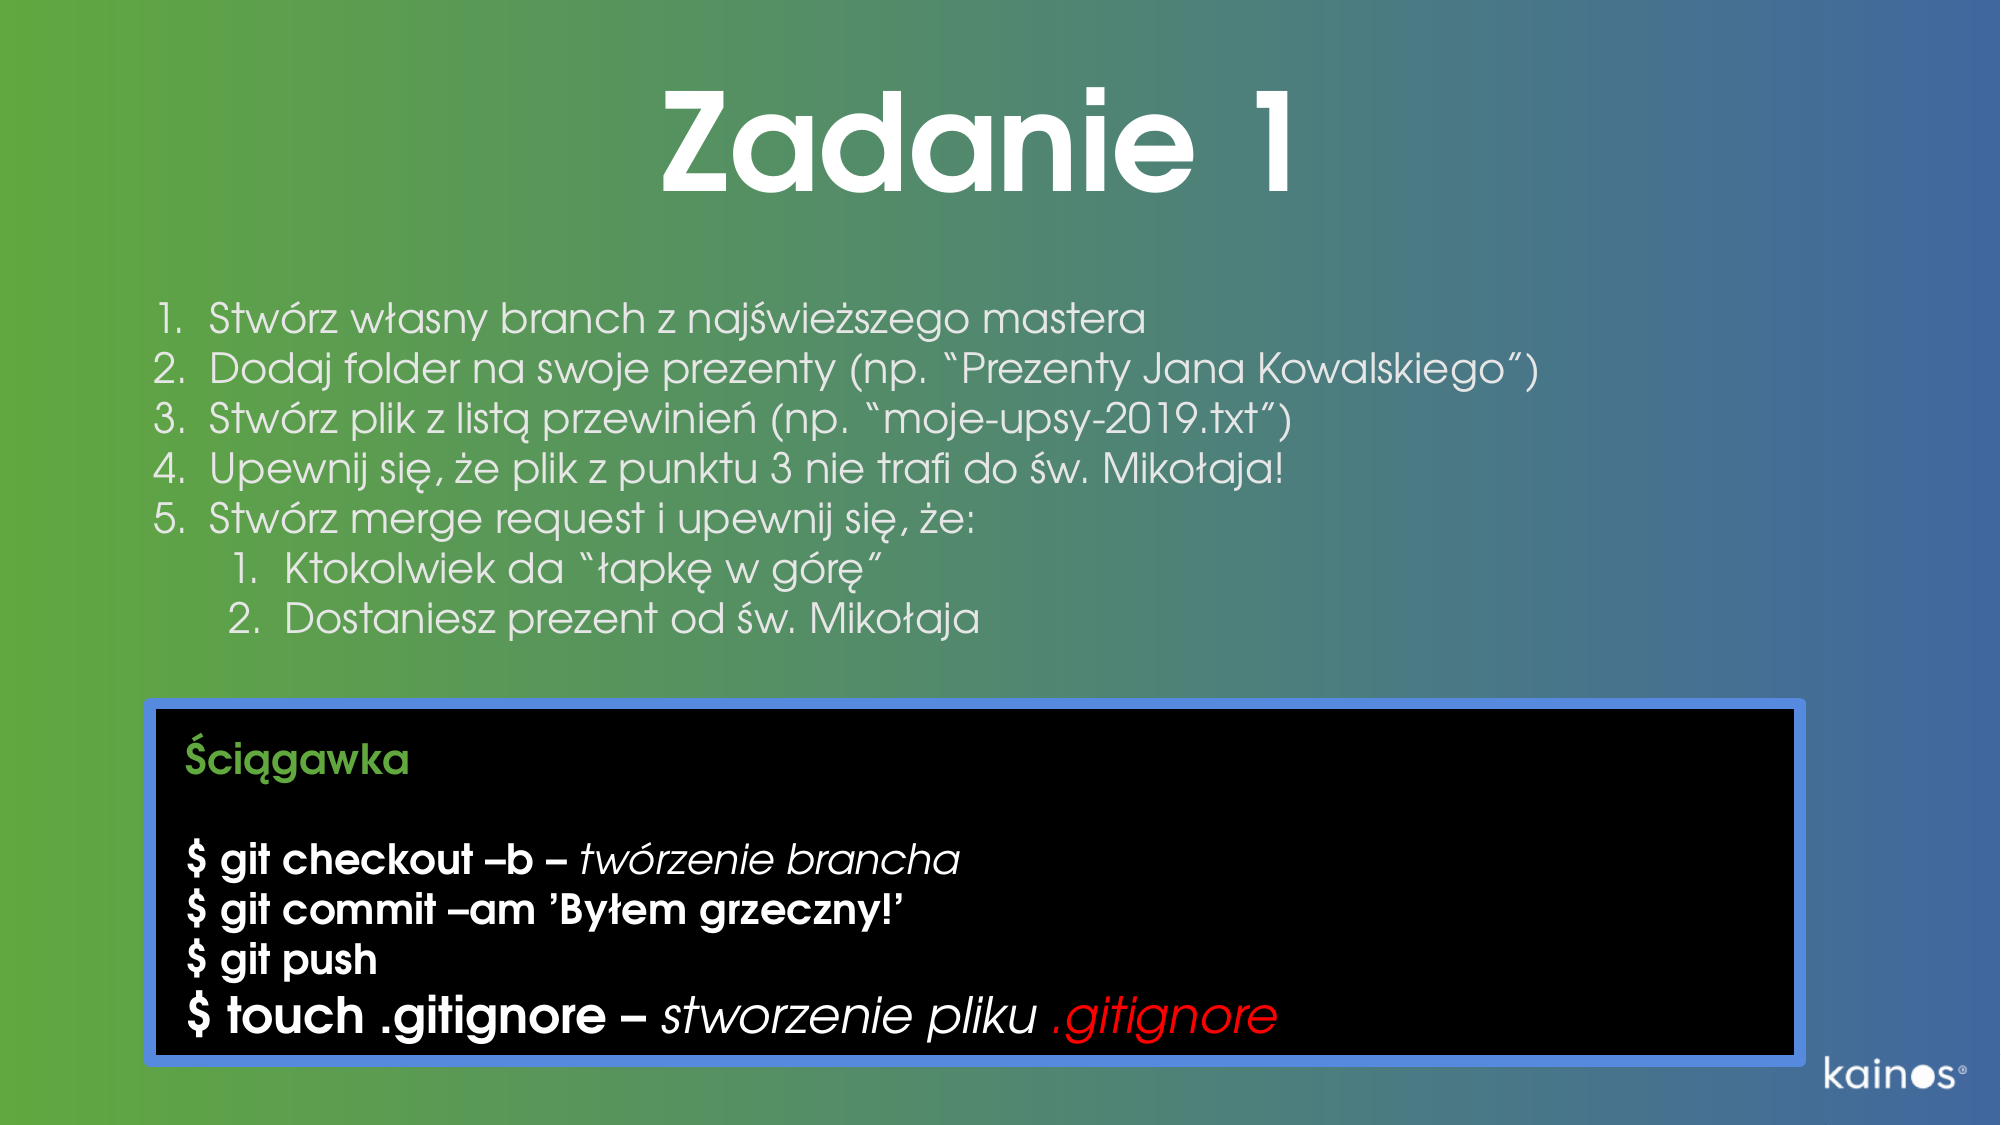

# Zadanie 1
Stwórz własny branch z najświeższego mastera
Dodaj folder na swoje prezenty (np. “Prezenty Jana Kowalskiego”)
Stwórz plik z listą przewinień (np. “moje-upsy-2019.txt”)
Upewnij się, że plik z punktu 3 nie trafi do św. Mikołaja!
Stwórz merge request i upewnij się, że:
Ktokolwiek da “łapkę w górę”
Dostaniesz prezent od św. Mikołaja

Ściągawka

$ git checkout –b – twórzenie brancha
$ git commit –am ’Byłem grzeczny!’
$ git push
$ touch .gitignore – stworzenie pliku .gitignore